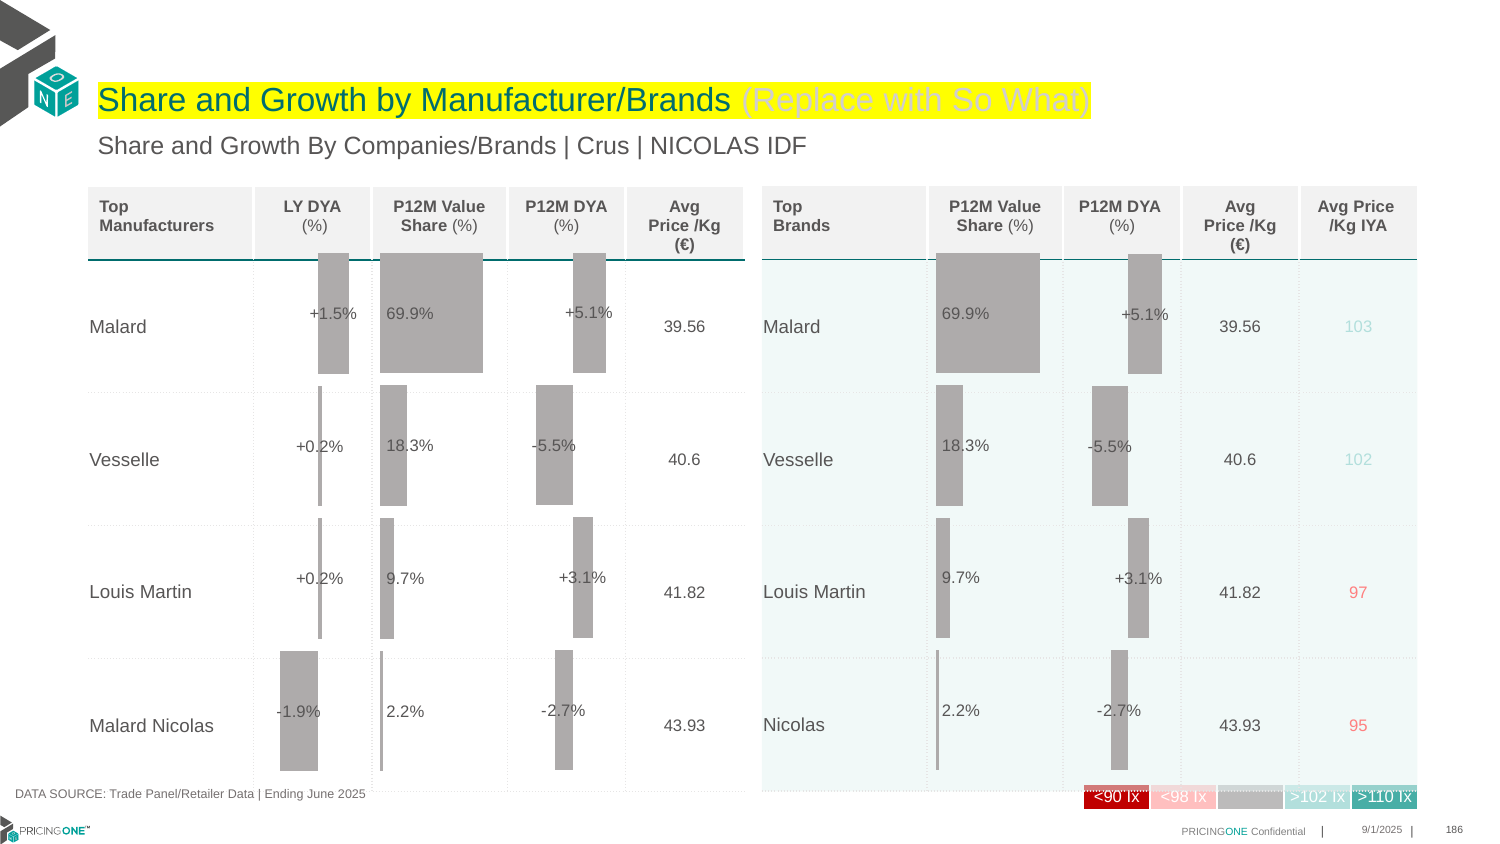

# Share and Growth by Manufacturer/Brands (Replace with So What)

Share and Growth By Companies/Brands | Crus | NICOLAS IDF
| Top Brands | P12M Value Share (%) | P12M DYA (%) | Avg Price /Kg (€) | Avg Price /Kg IYA |
| --- | --- | --- | --- | --- |
| Malard |  |  | 39.56 | 103 |
| Vesselle |  |  | 40.6 | 102 |
| Louis Martin |  |  | 41.82 | 97 |
| Nicolas |  |  | 43.93 | 95 |
| Top Manufacturers | LY DYA (%) | P12M Value Share (%) | P12M DYA (%) | Avg Price /Kg (€) |
| --- | --- | --- | --- | --- |
| Malard |  |  |  | 39.56 |
| Vesselle |  |  |  | 40.6 |
| Louis Martin |  |  |  | 41.82 |
| Malard Nicolas |  |  |  | 43.93 |

### Chart

| Category | Share DYA P12M |
|---|---|
|  | 0.050763963698592596 |

### Chart

| Category | Value Share P12M |
|---|---|
|  | 0.6987911922366556 |

### Chart

| Category | Share DYA LY |
|---|---|
|  | 0.0148348354927621 |

### Chart

| Category | Value Share |
|---|---|
|  | 0.6987911922366556 |

### Chart

| Category | Share DYA |
|---|---|
|  | 0.050763963698592596 |
DATA SOURCE: Trade Panel/Retailer Data | Ending June 2025
| <90 Ix | <98 Ix |  | >102 Ix | >110 Ix |
| --- | --- | --- | --- | --- |

9/1/2025
186